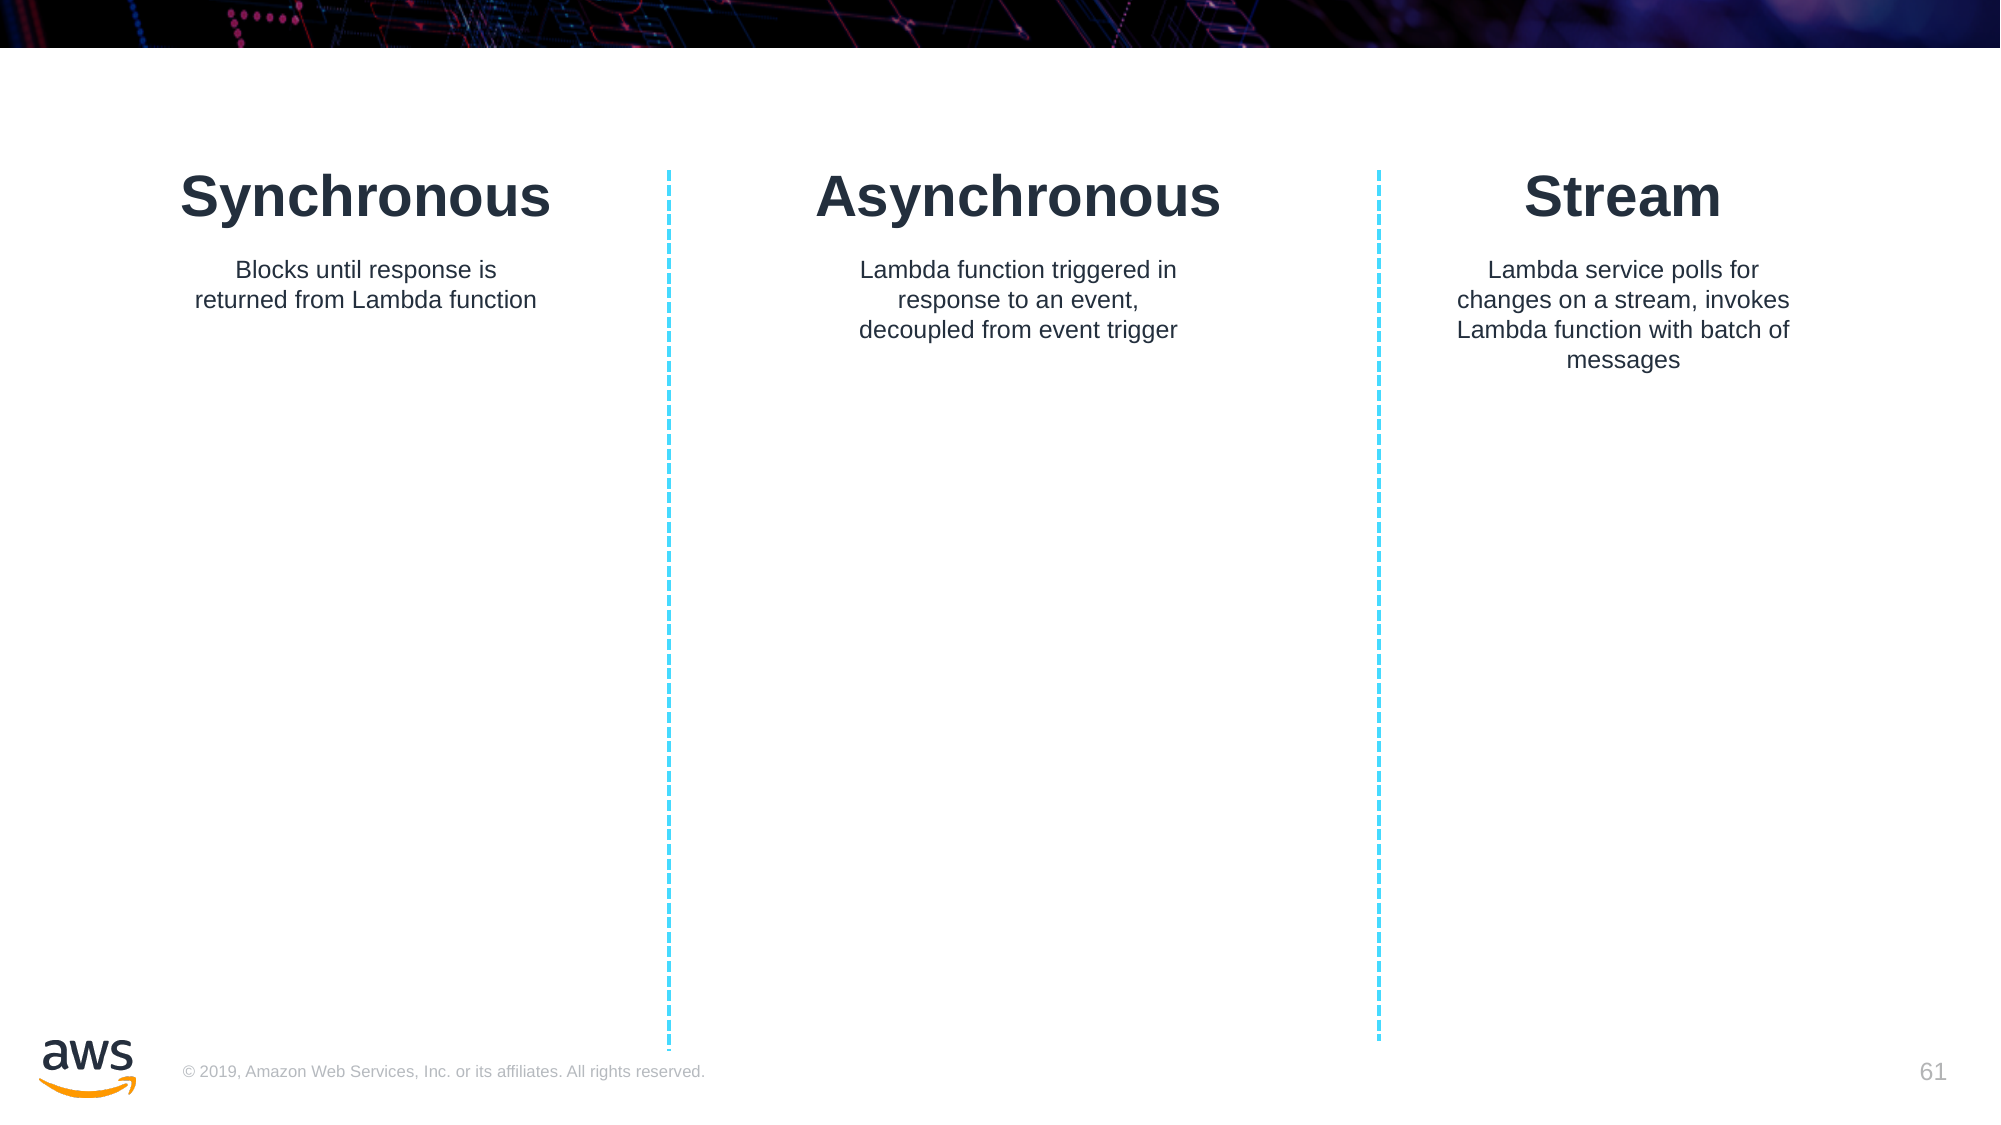

# Synchronous
Asynchronous
Stream
Lambda service polls for changes on a stream, invokes Lambda function with batch of messages
Blocks until response is returned from Lambda function
Lambda function triggered in response to an event, decoupled from event trigger
61